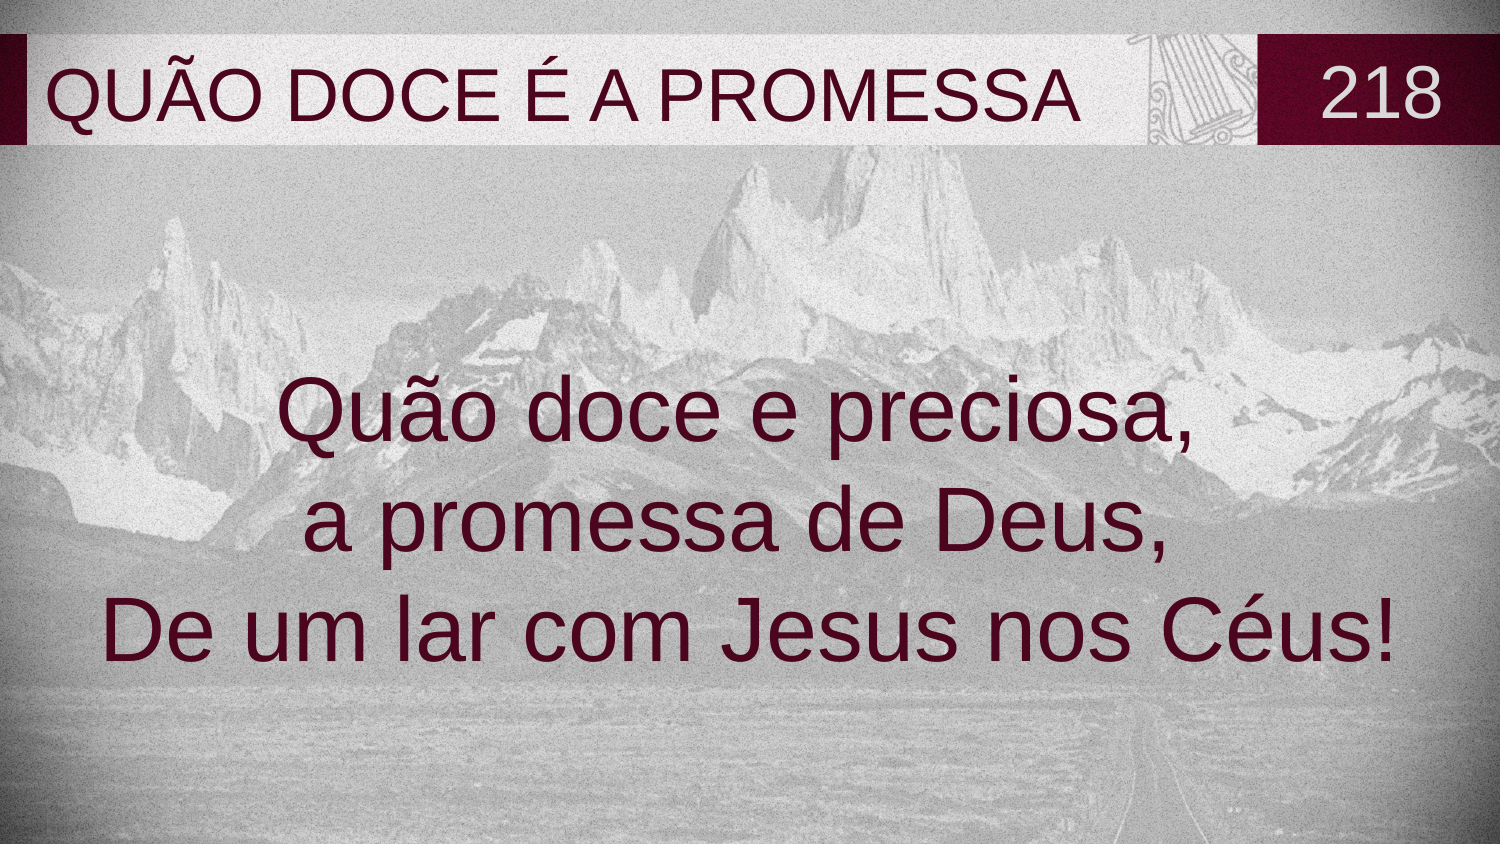

# QUÃO DOCE É A PROMESSA
218
Quão doce e preciosa,
a promessa de Deus,
De um lar com Jesus nos Céus!